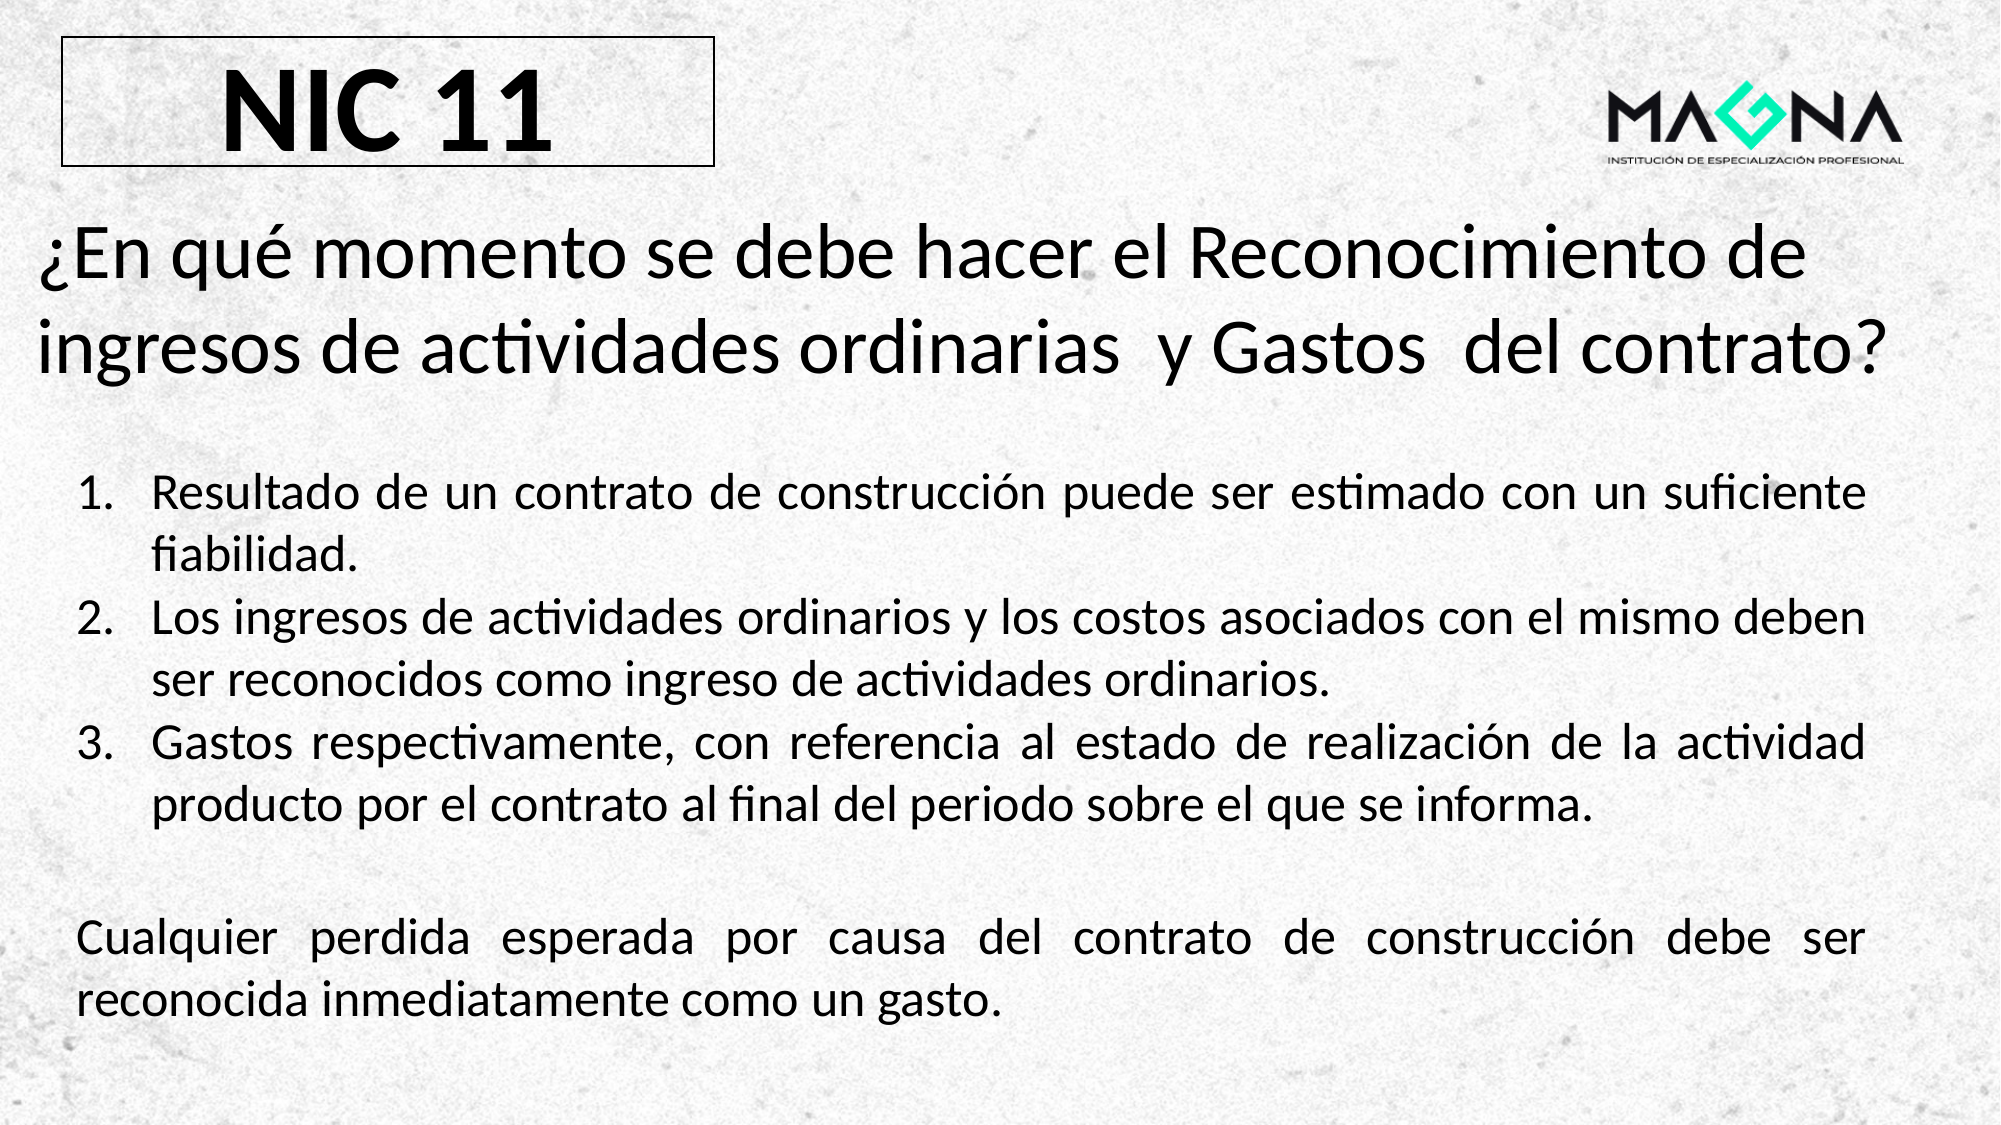

NIC 11
¿En qué momento se debe hacer el Reconocimiento de  ingresos de actividades ordinarias  y Gastos  del contrato?
Resultado de un contrato de construcción puede ser estimado con un suficiente fiabilidad.
Los ingresos de actividades ordinarios y los costos asociados con el mismo deben ser reconocidos como ingreso de actividades ordinarios.
Gastos respectivamente, con referencia al estado de realización de la actividad producto por el contrato al final del periodo sobre el que se informa.
Cualquier perdida esperada por causa del contrato de construcción debe ser reconocida inmediatamente como un gasto.